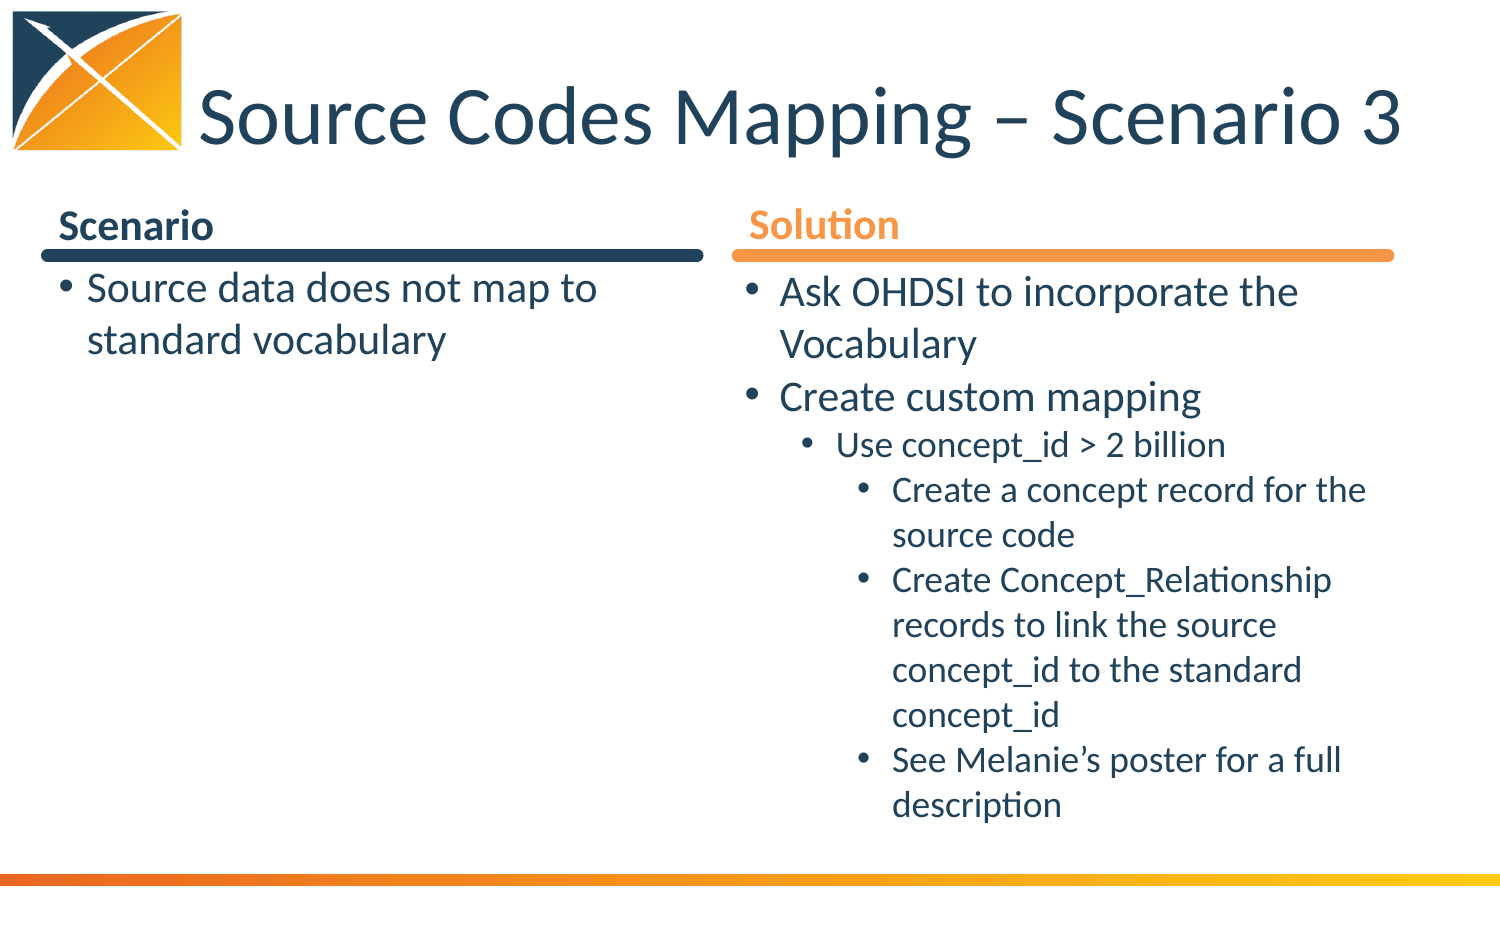

# Source Codes Mapping – Scenario 3
Solution
Scenario
Source data does not map to standard vocabulary

Ask OHDSI to incorporate the Vocabulary
Create custom mapping
Use concept_id > 2 billion
Create a concept record for the source code
Create Concept_Relationship records to link the source concept_id to the standard concept_id
See Melanie’s poster for a full description